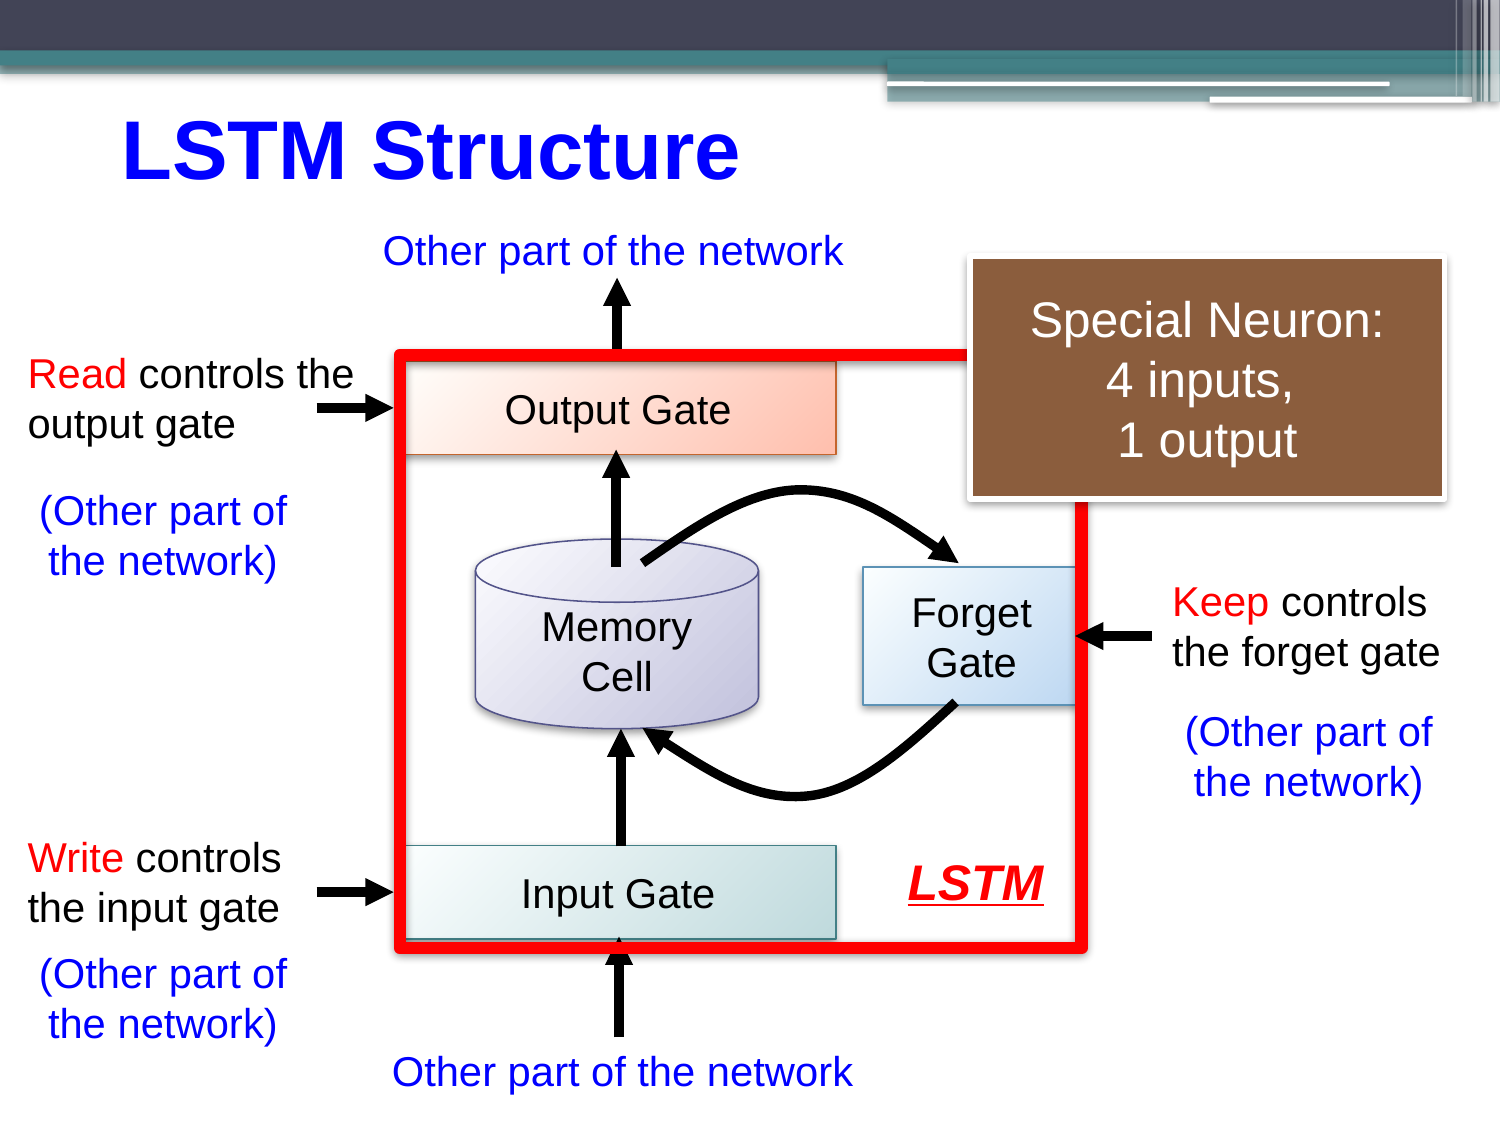

# LSTM Structure
Other part of the network
Special Neuron:
4 inputs,
1 output
Read controls the output gate

Output Gate
(Other part of the network)

Memory
Cell
Forget Gate
Keep controls the forget gate
(Other part of the network)

Write controls the input gate
LSTM
Input Gate
(Other part of the network)
Other part of the network